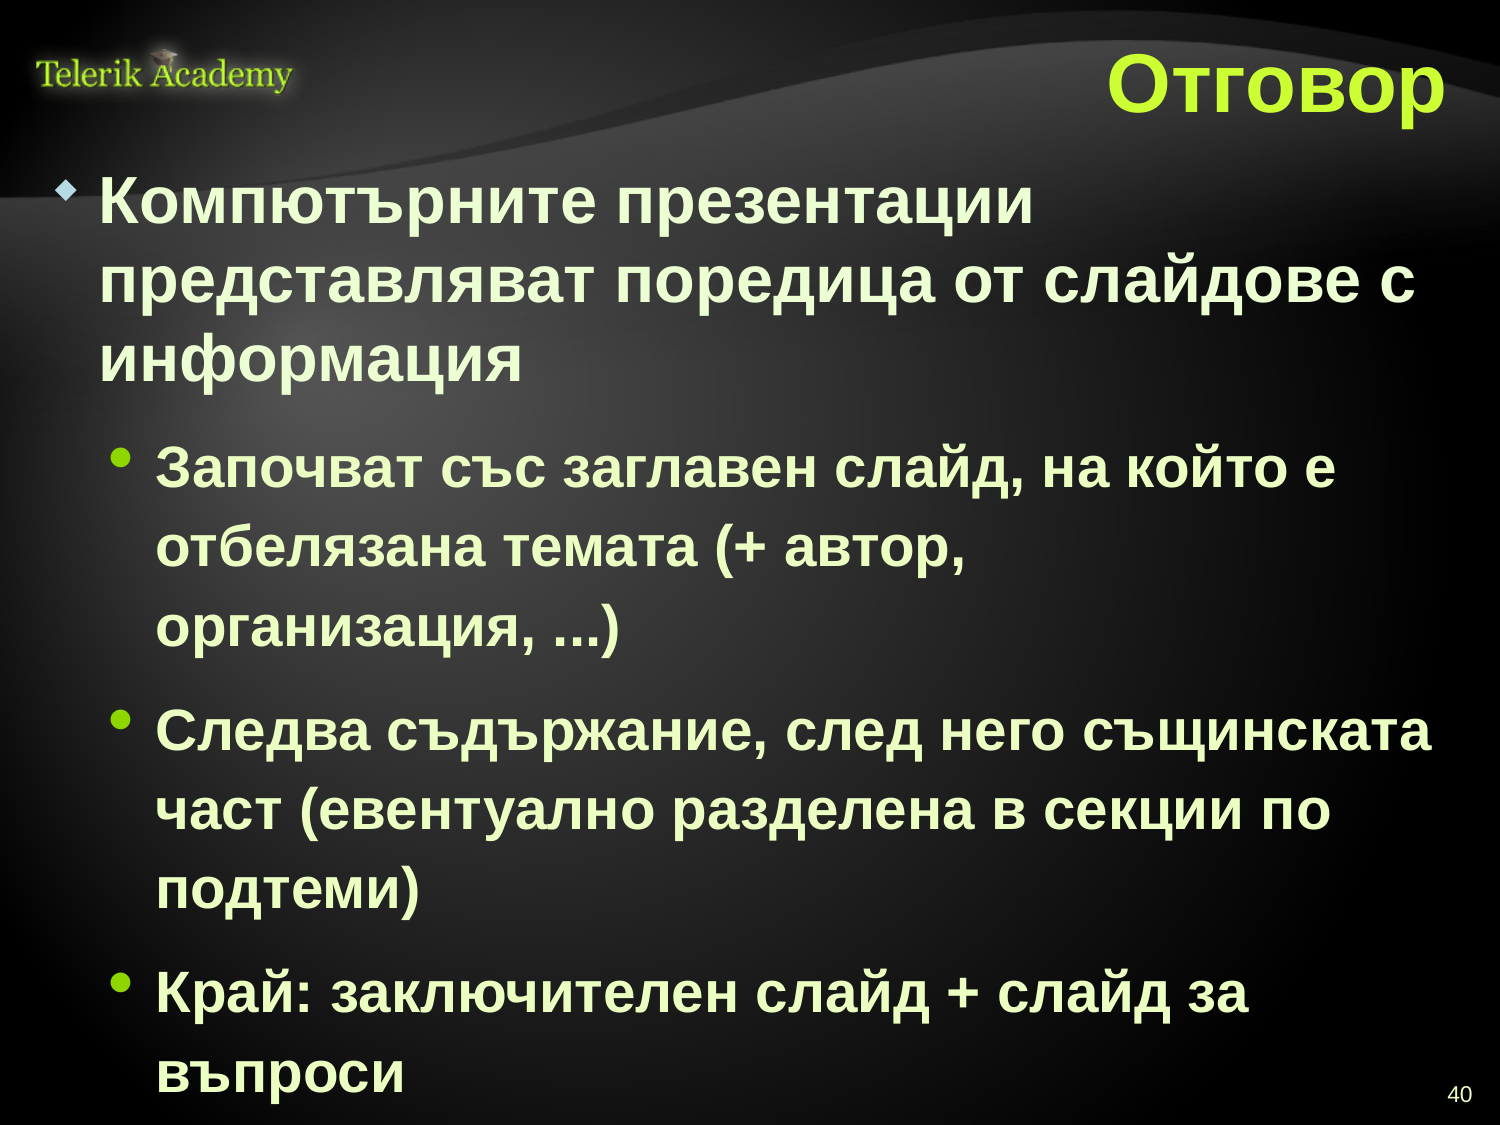

# Отговор
Компютърните презентации представляват поредица от слайдове с информация
Започват със заглавен слайд, на който е отбелязана темата (+ автор, организация, ...)
Следва съдържание, след него същинската част (евентуално разделена в секции по подтеми)
Край: заключителен слайд + слайд за въпроси
Информация:
http://tiny.cc/building-better-ppt, http://tiny.cc/creating-ppt, http://tiny.cc/ehow-ppt
40